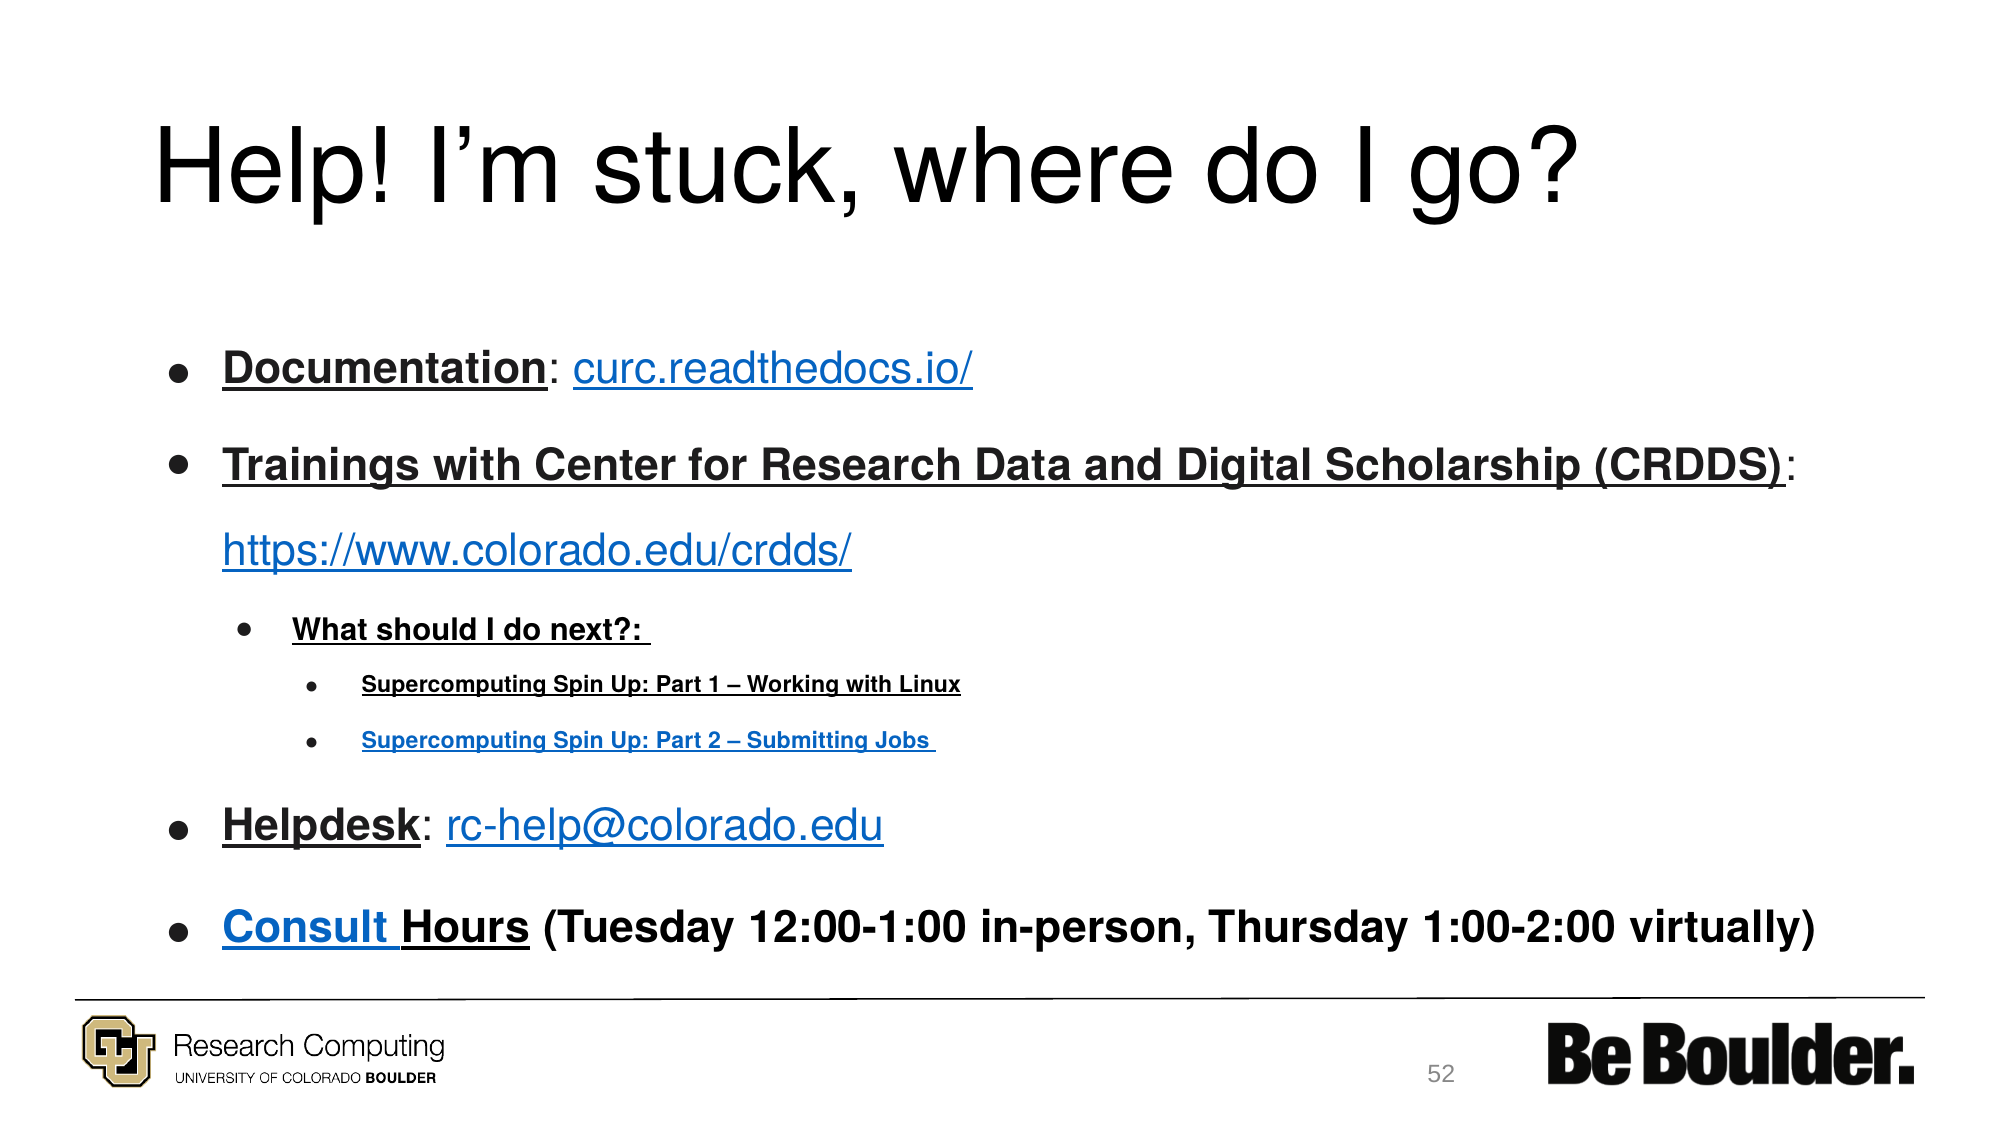

# Help! I’m stuck, where do I go?
Documentation: curc.readthedocs.io/
Trainings with Center for Research Data and Digital Scholarship (CRDDS): https://www.colorado.edu/crdds/
What should I do next?:
Supercomputing Spin Up: Part 1 – Working with Linux
Supercomputing Spin Up: Part 2 – Submitting Jobs
Helpdesk: rc-help@colorado.edu
Consult Hours (Tuesday 12:00-1:00 in-person, Thursday 1:00-2:00 virtually)
52